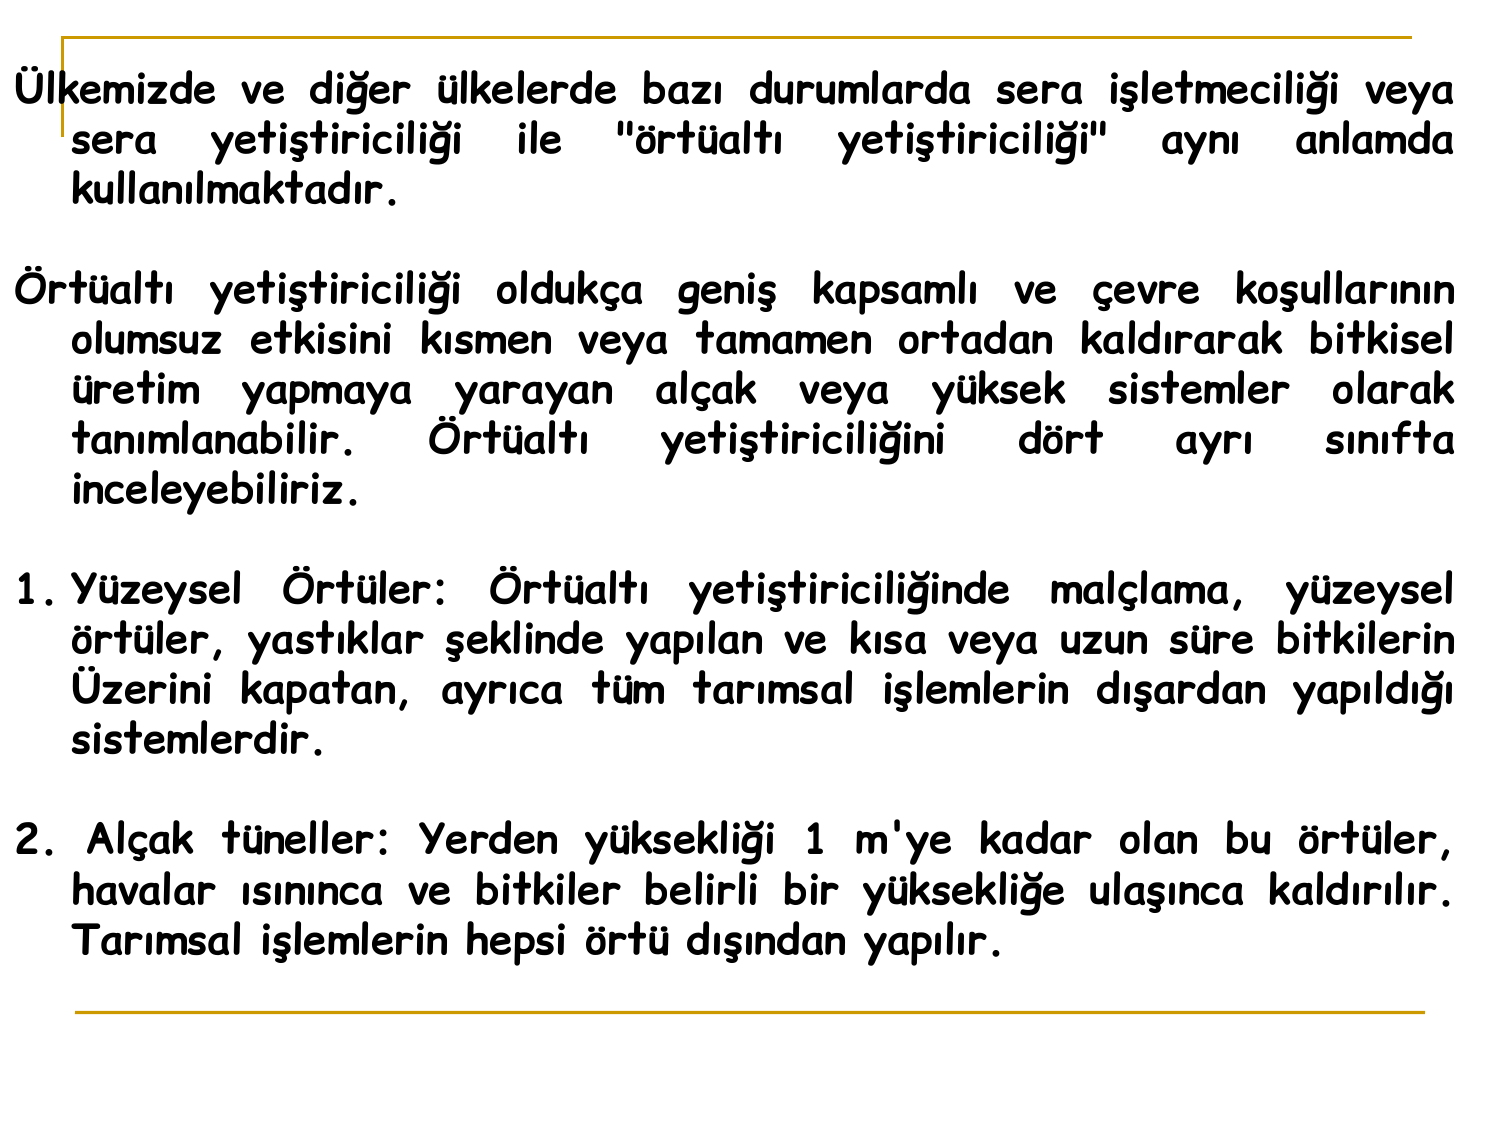

Ülkemizde ve diğer ülkelerde bazı durumlarda sera işletmeciliği veya sera yetiştiriciliği ile "örtüaltı yetiştiriciliği" aynı anlamda kullanılmaktadır.

Örtüaltı yetiştiriciliği oldukça geniş kapsamlı ve çevre koşullarının olumsuz etkisini kısmen veya tamamen ortadan kaldırarak bitkisel üretim yapmaya yarayan alçak veya yüksek sistemler olarak tanımlanabilir. Örtüaltı yetiştiriciliğini dört ayrı sınıfta inceleyebiliriz.

Yüzeysel Örtüler: Örtüaltı yetiştiriciliğinde malçlama, yüzeysel örtüler, yastıklar şeklinde yapılan ve kısa veya uzun süre bitkilerin Üzerini kapatan, ayrıca tüm tarımsal işlemlerin dışardan yapıldığı sistemlerdir.

2. Alçak tüneller: Yerden yüksekliği 1 m'ye kadar olan bu örtüler, havalar ısınınca ve bitkiler belirli bir yüksekliğe ulaşınca kaldırılır. Tarımsal işlemlerin hepsi örtü dışından yapılır.